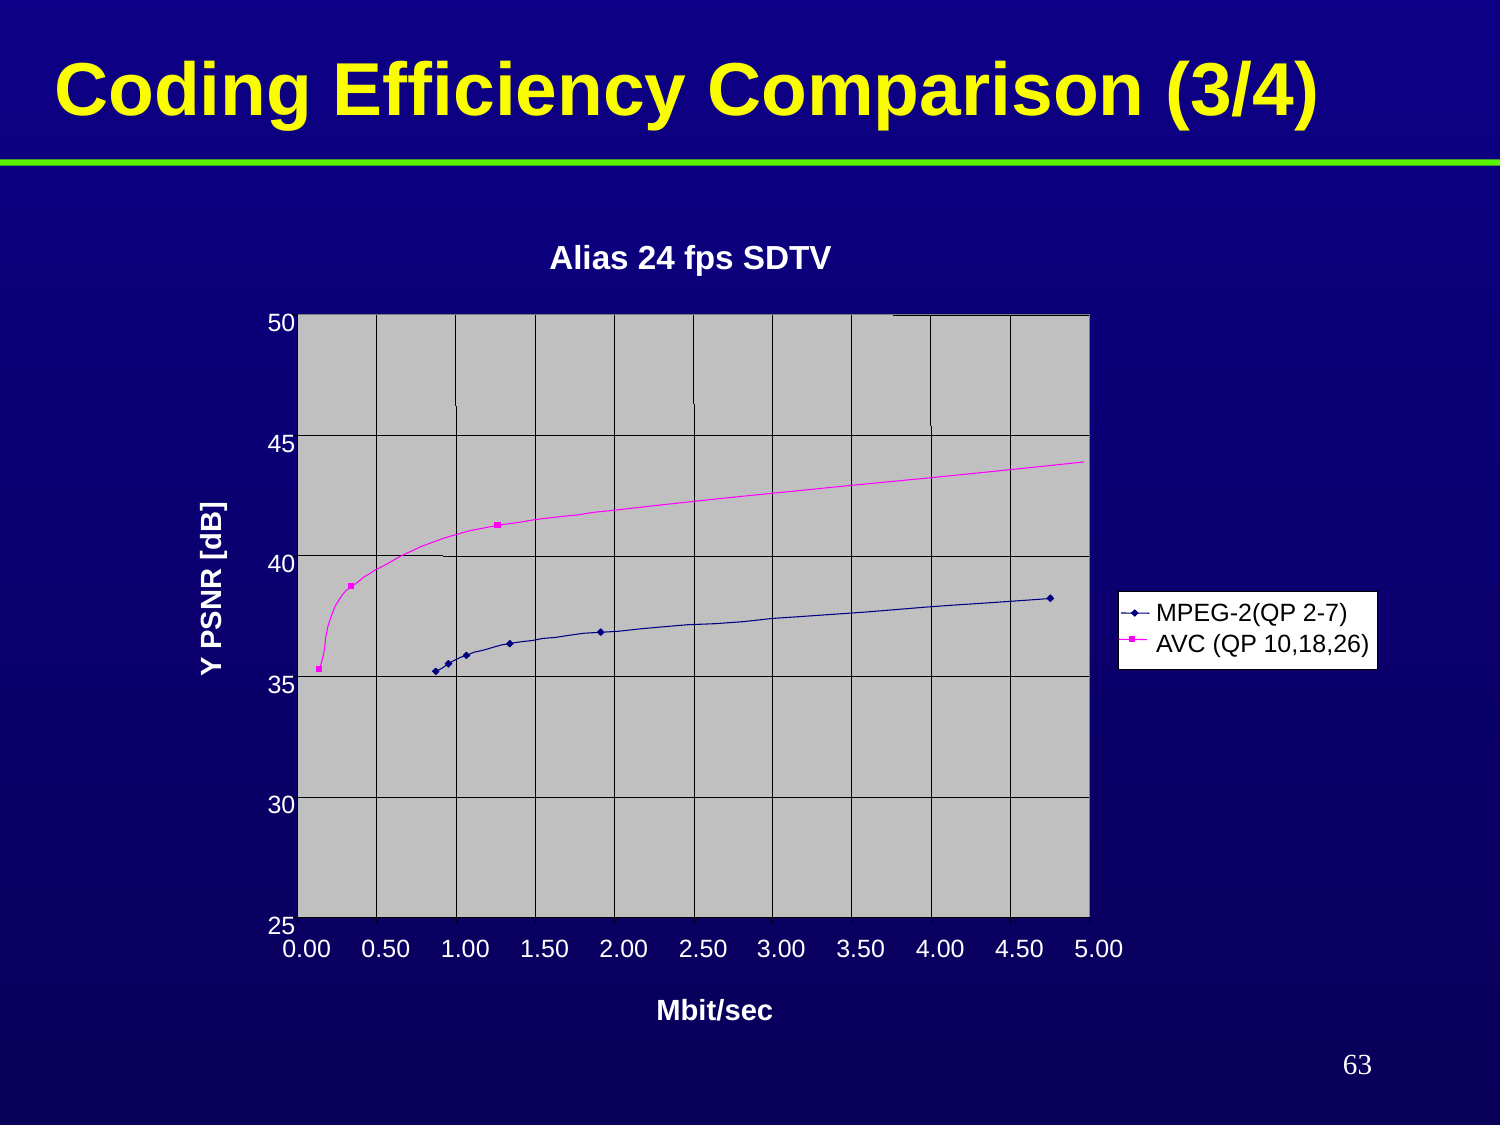

# Coding Efficiency Comparison (3/4)
Alias 24 fps SDTV
50

45

40

Y PSNR [dB]

MPEG-2(QP 2-7)

AVC (QP 10,18,26)

35

30

25

0.00
0.50
1.00
1.50
2.00
2.50
3.00
3.50
4.00
4.50
5.00
Mbit/sec
63